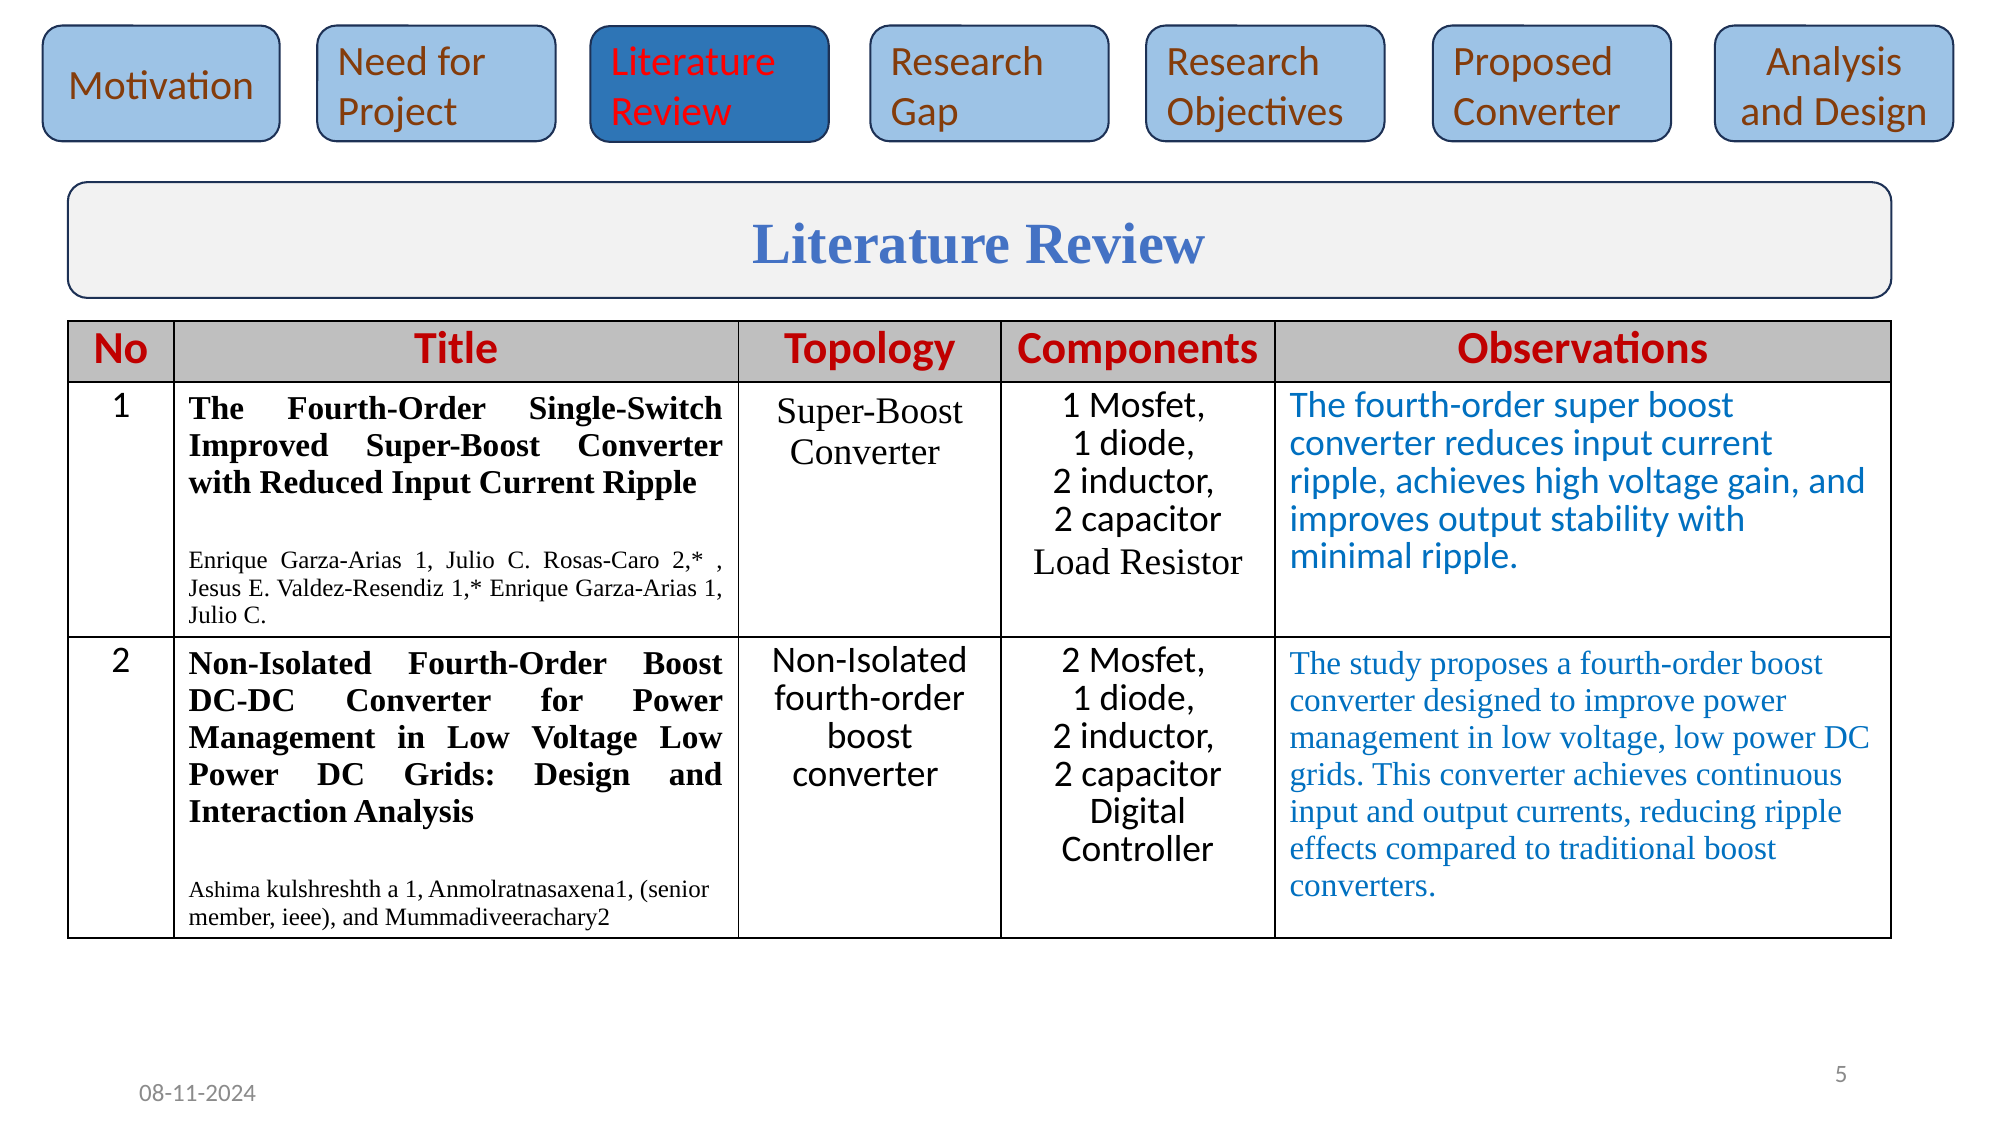

Research Gap
Research Objectives
Proposed Converter
Need for Project

Analysis and Design

Motivation
Literature Review
Literature Review
| No | Title | Topology | Components | Observations |
| --- | --- | --- | --- | --- |
| 1 | The Fourth-Order Single-Switch Improved Super-Boost Converter with Reduced Input Current Ripple Enrique Garza-Arias 1, Julio C. Rosas-Caro 2,\* , Jesus E. Valdez-Resendiz 1,\* Enrique Garza-Arias 1, Julio C. | Super-Boost Converter | 1 Mosfet, 1 diode, 2 inductor, 2 capacitor Load Resistor | The fourth-order super boost converter reduces input current ripple, achieves high voltage gain, and improves output stability with minimal ripple. |
| 2 | Non-Isolated Fourth-Order Boost DC-DC Converter for Power Management in Low Voltage Low Power DC Grids: Design and Interaction Analysis Ashima kulshreshth a 1, Anmolratnasaxena1, (senior member, ieee), and Mummadiveerachary2 | Non-Isolated fourth-order boost converter | 2 Mosfet, 1 diode, 2 inductor, 2 capacitor Digital Controller | The study proposes a fourth-order boost converter designed to improve power management in low voltage, low power DC grids. This converter achieves continuous input and output currents, reducing ripple effects compared to traditional boost converters. |
5
08-11-2024